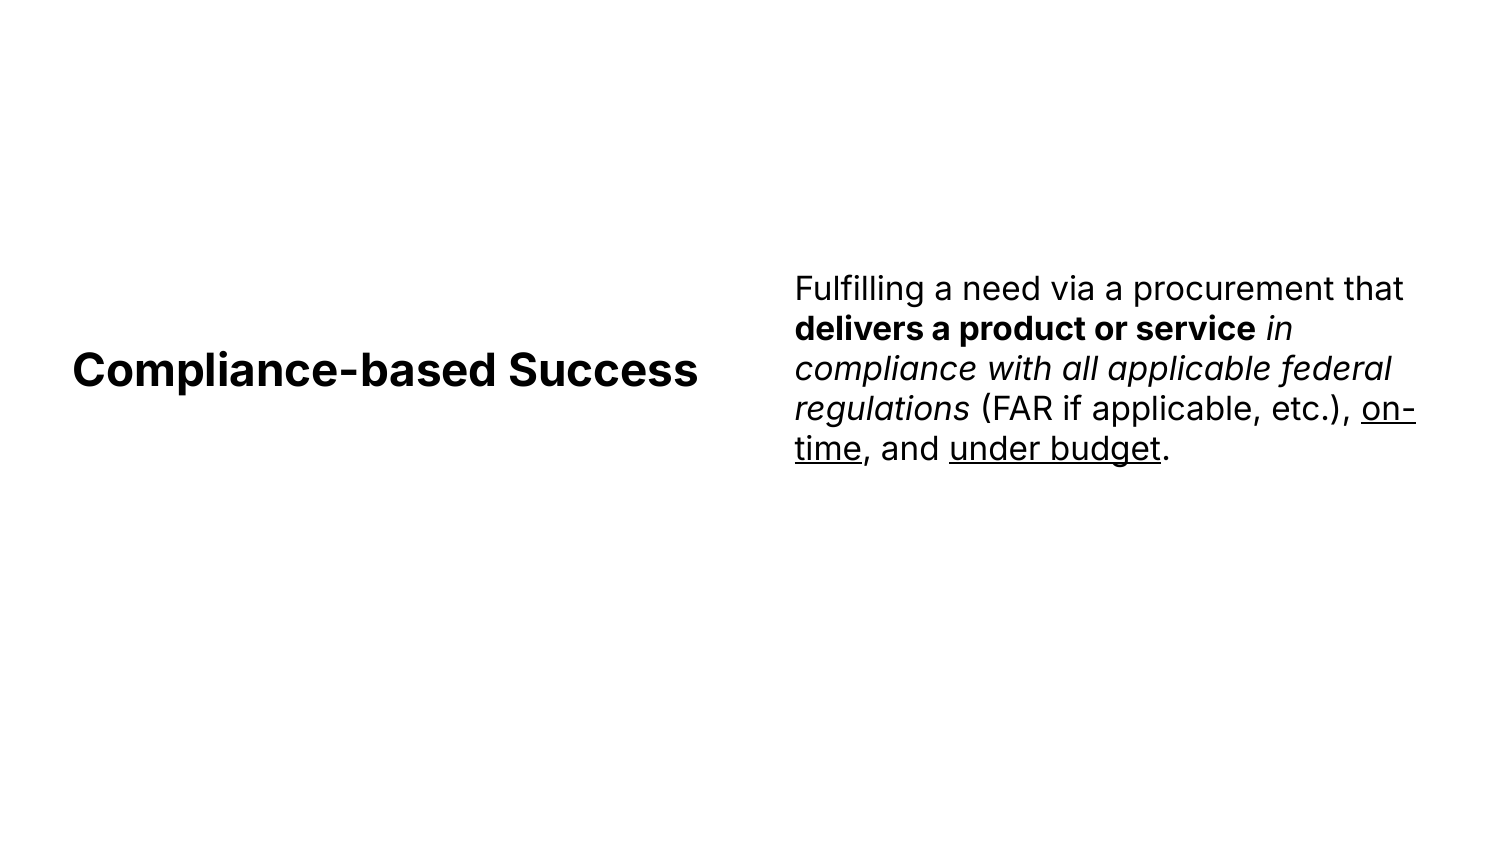

Fulfilling a need via a procurement that delivers a product or service in compliance with all applicable federal regulations (FAR if applicable, etc.), on-time, and under budget.
Compliance-based Success